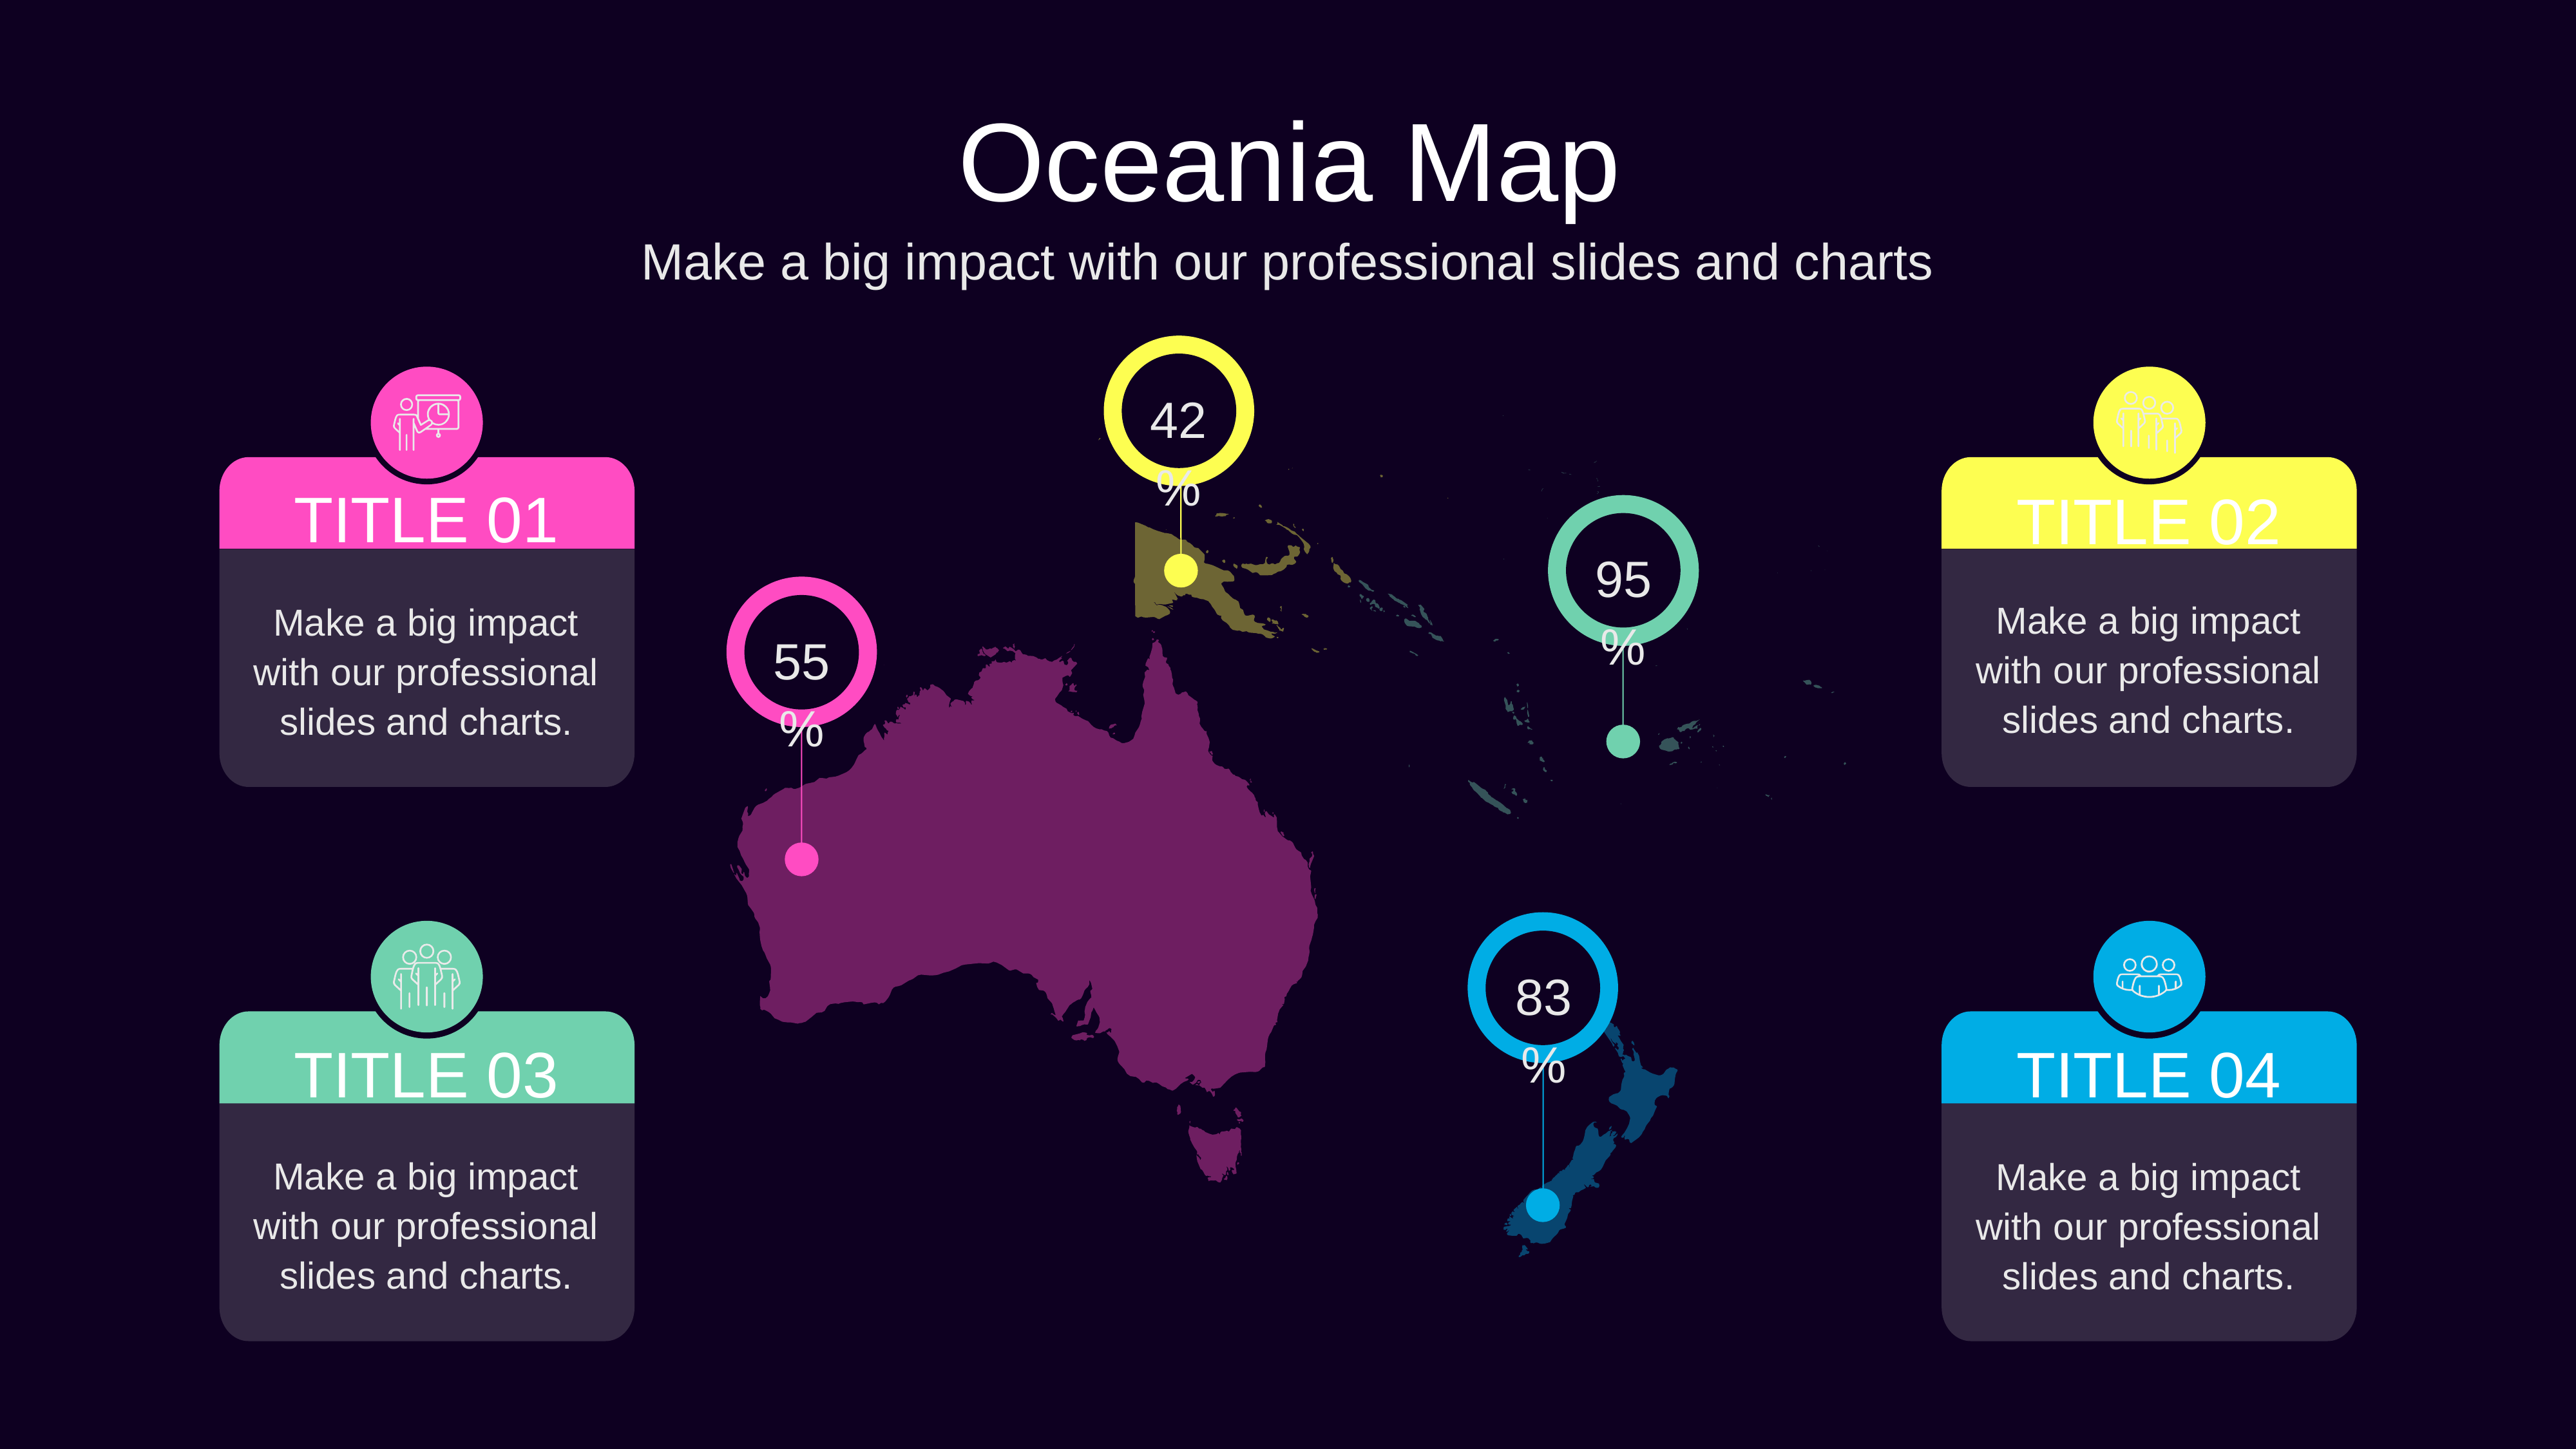

Oceania Map
Make a big impact with our professional slides and charts

42%

TITLE 01
TITLE 02

95%

Make a big impact with our professional slides and charts.
Make a big impact with our professional slides and charts.
55%

83%

TITLE 03
TITLE 04

Make a big impact with our professional slides and charts.
Make a big impact with our professional slides and charts.